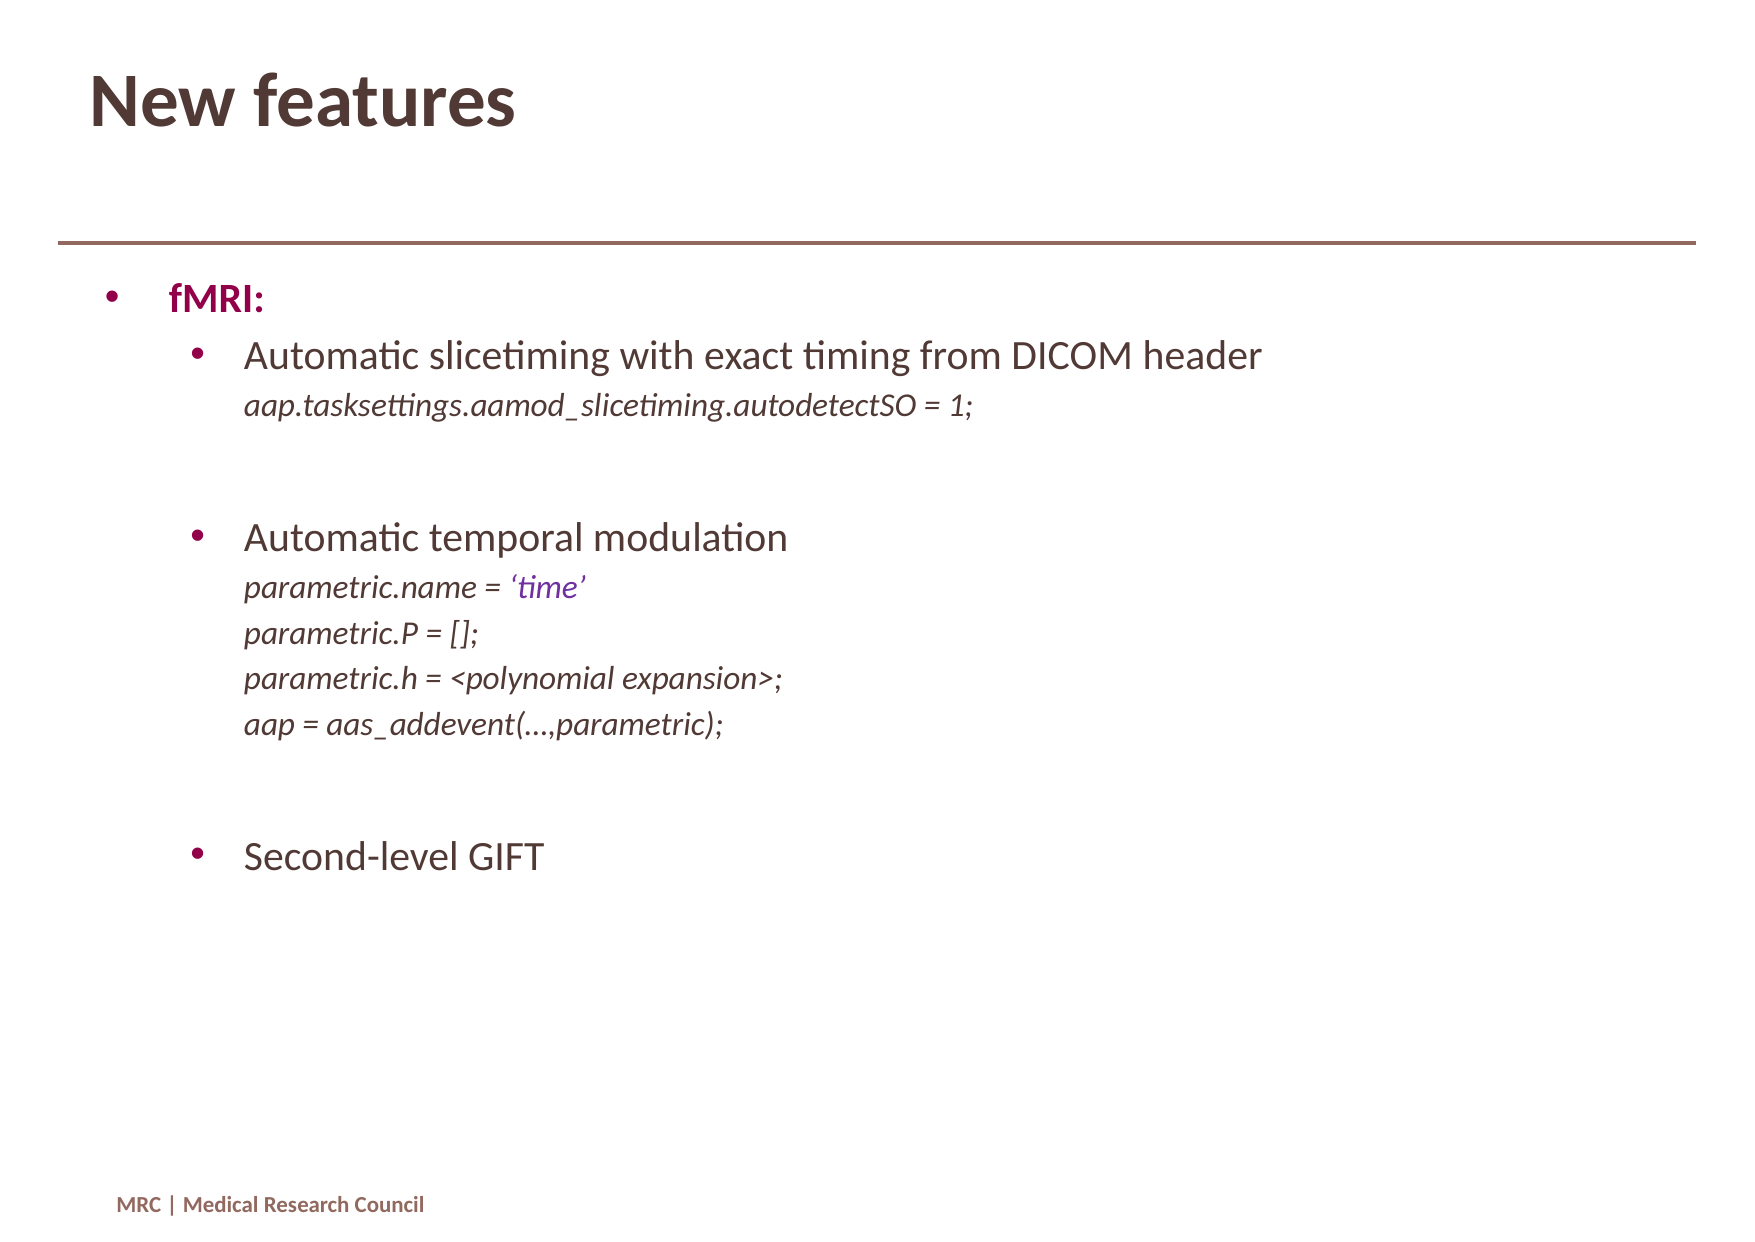

# New features
fMRI:
Automatic slicetiming with exact timing from DICOM header
aap.tasksettings.aamod_slicetiming.autodetectSO = 1;

Automatic temporal modulation
parametric.name = ‘time’
parametric.P = [];
parametric.h = <polynomial expansion>;
aap = aas_addevent(…,parametric);

Second-level GIFT
MRC | Medical Research Council